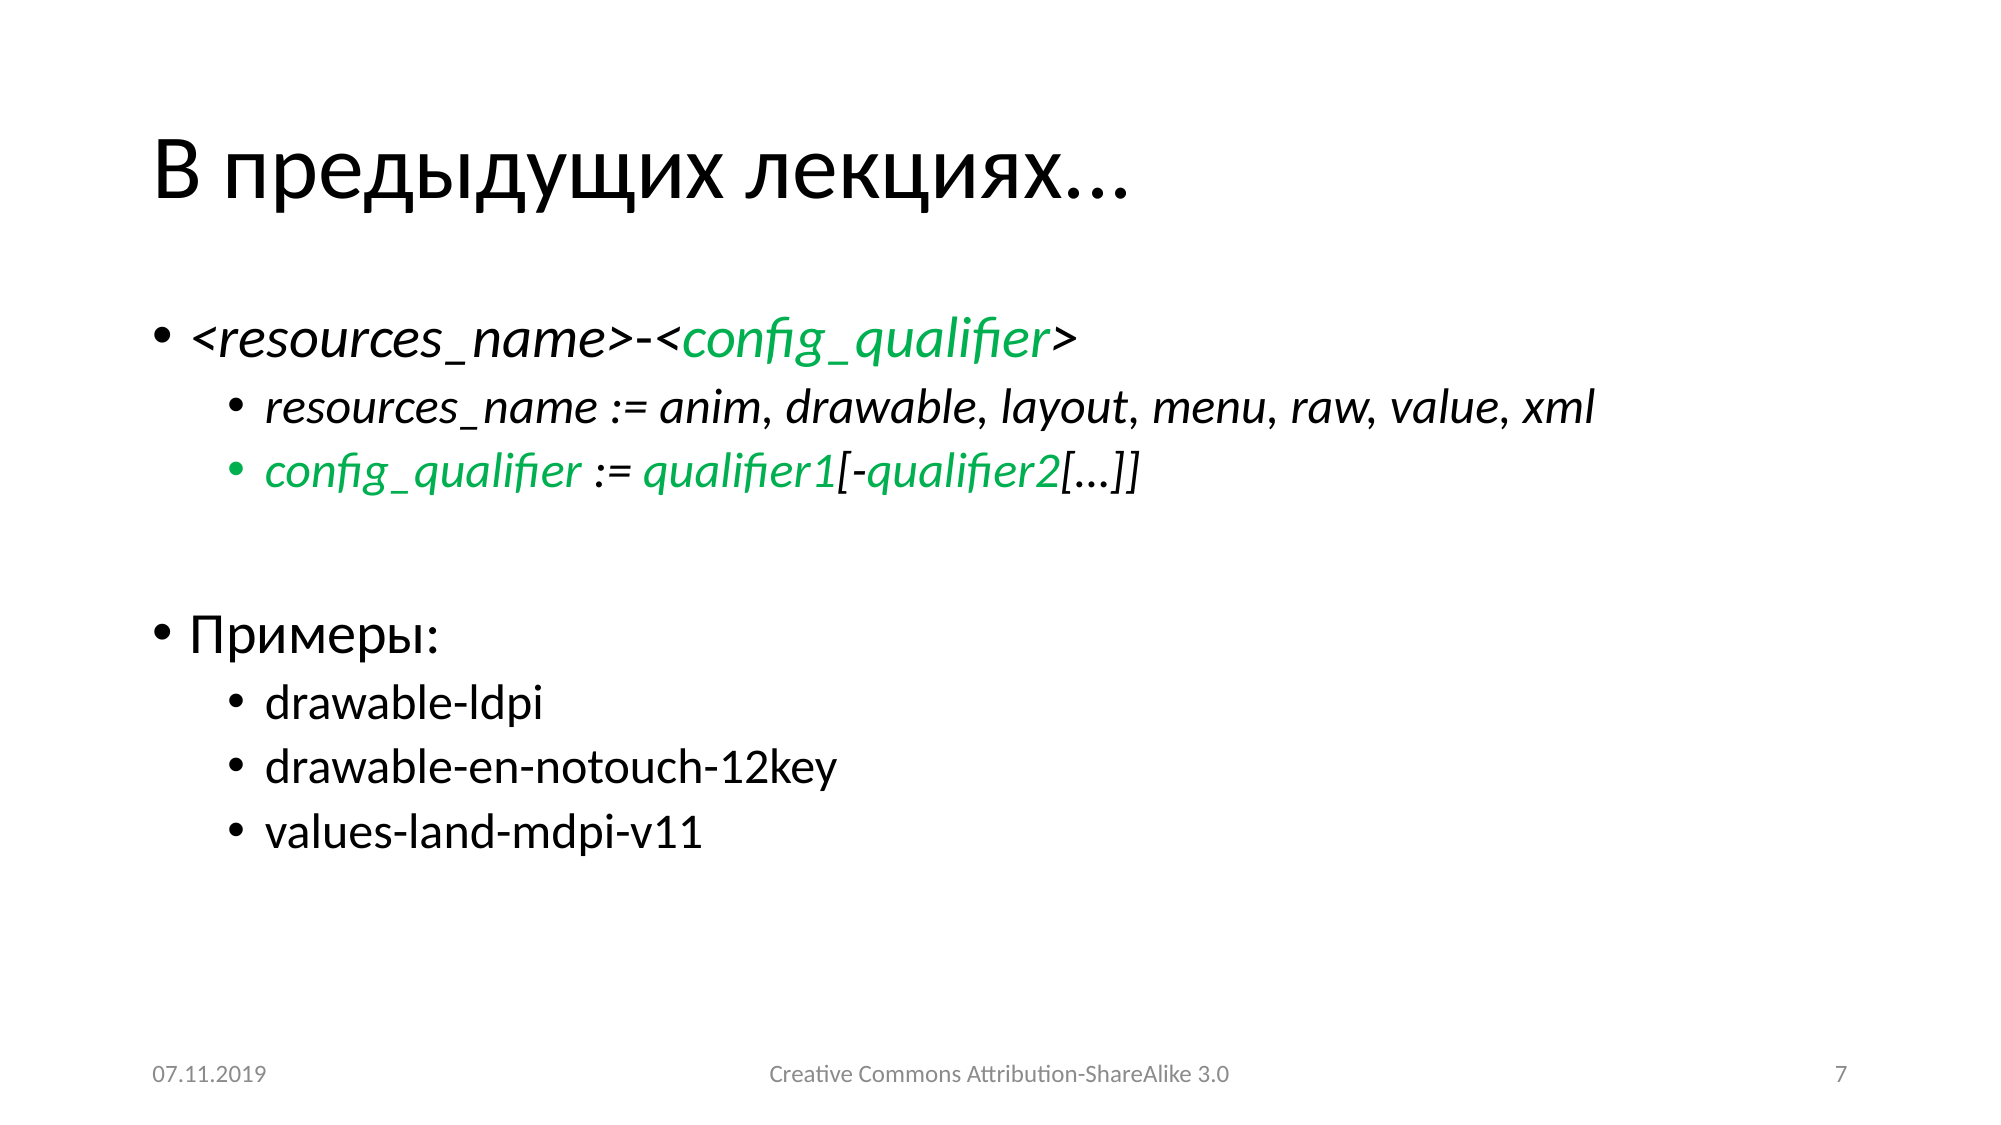

# В предыдущих лекциях...
<resources_name>-<config_qualifier>
resources_name := anim, drawable, layout, menu, raw, value, xml
config_qualifier := qualifier1[-qualifier2[…]]

Примеры:
drawable-ldpi
drawable-en-notouch-12key
values-land-mdpi-v11
07.11.2019
Creative Commons Attribution-ShareAlike 3.0
7